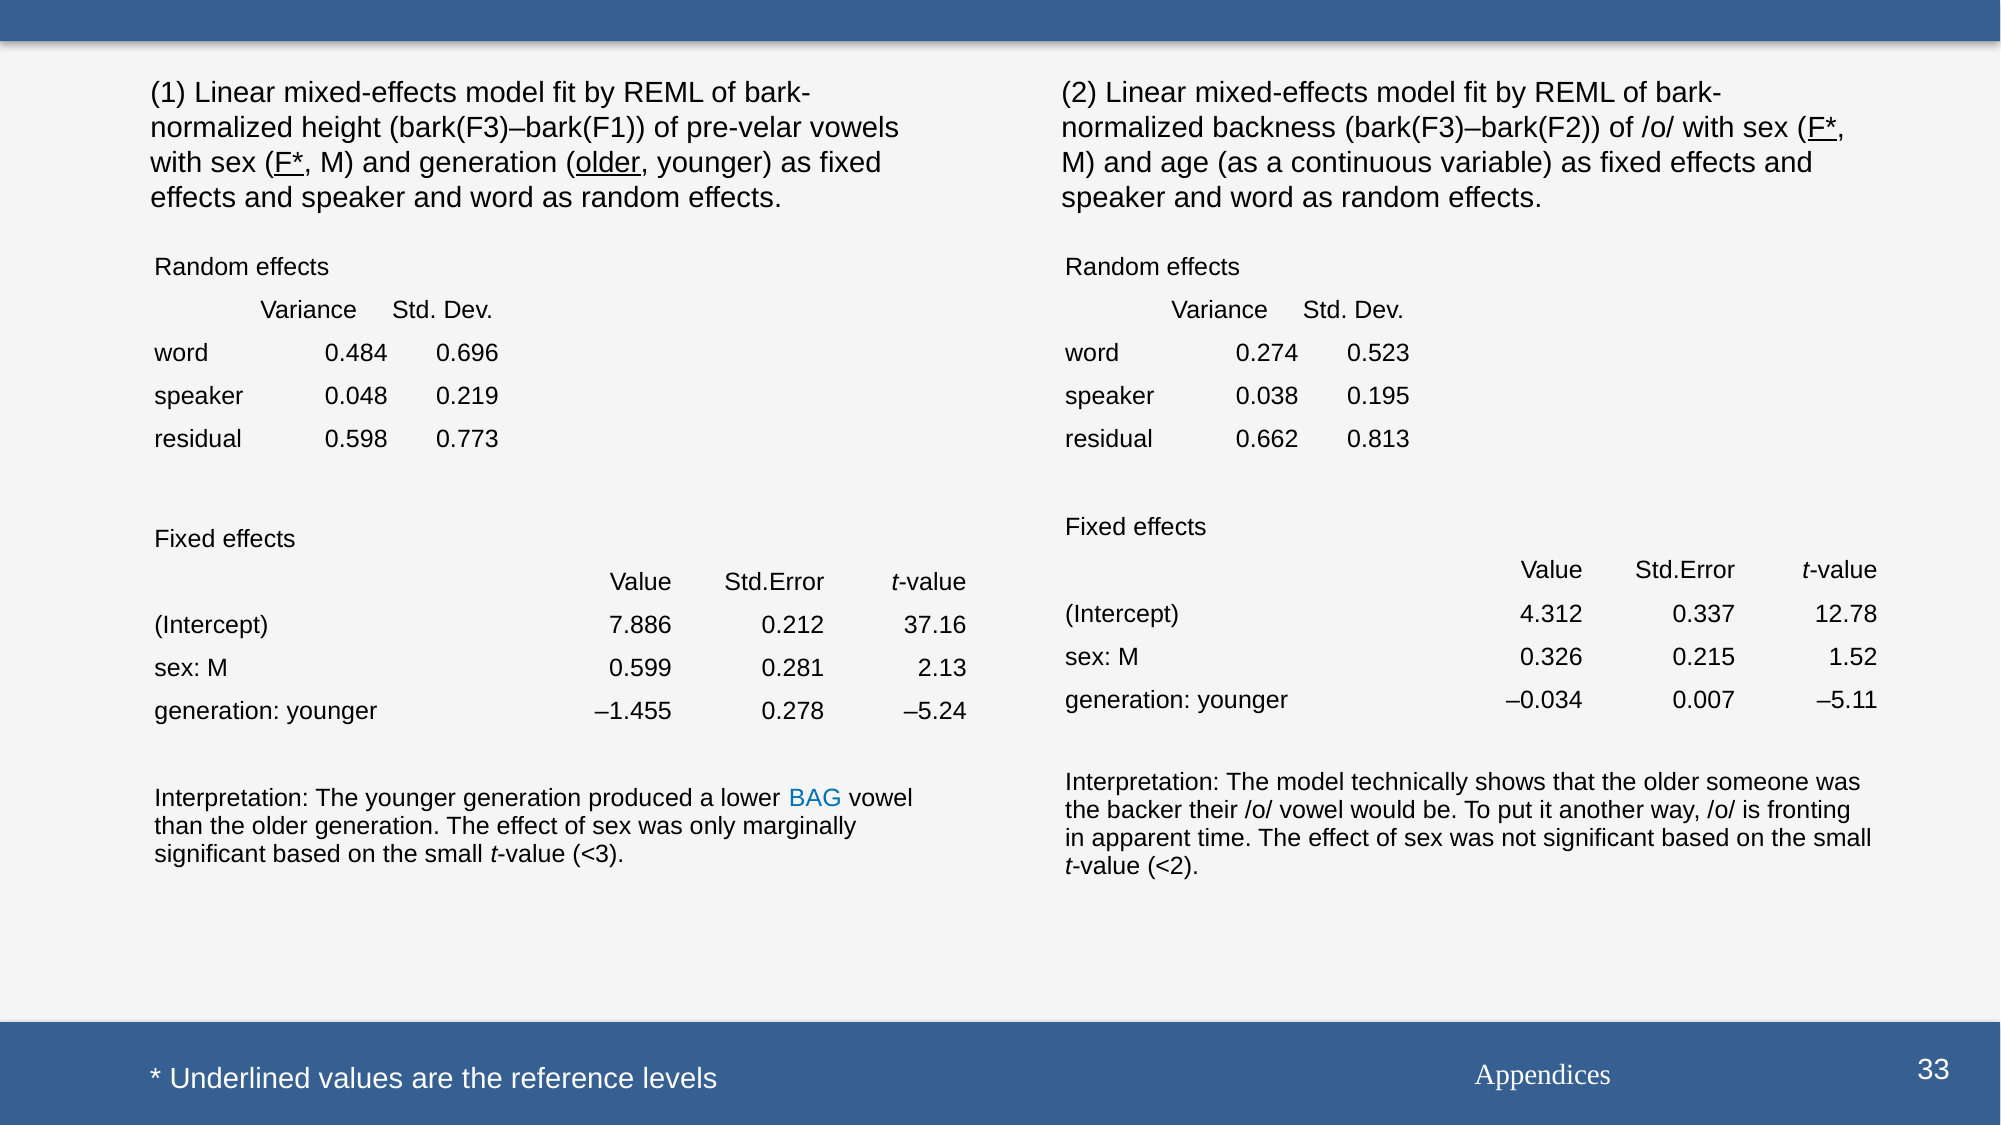

(1) Linear mixed-effects model fit by REML of bark-normalized height (bark(F3)–bark(F1)) of pre-velar vowels with sex (F*, M) and generation (older, younger) as fixed effects and speaker and word as random effects.
(2) Linear mixed-effects model fit by REML of bark-normalized backness (bark(F3)–bark(F2)) of /o/ with sex (F*, M) and age (as a continuous variable) as fixed effects and speaker and word as random effects.
| Random effects |  |  |
| --- | --- | --- |
|  | Variance | Std. Dev. |
| word | 0.484 | 0.696 |
| speaker | 0.048 | 0.219 |
| residual | 0.598 | 0.773 |
| Random effects |  |  |
| --- | --- | --- |
|  | Variance | Std. Dev. |
| word | 0.274 | 0.523 |
| speaker | 0.038 | 0.195 |
| residual | 0.662 | 0.813 |
| Fixed effects |  |  |  |
| --- | --- | --- | --- |
|  | Value | Std.Error | t-value |
| (Intercept) | 4.312 | 0.337 | 12.78 |
| sex: M | 0.326 | 0.215 | 1.52 |
| generation: younger | –0.034 | 0.007 | –5.11 |
| Interpretation: The model technically shows that the older someone was the backer their /o/ vowel would be. To put it another way, /o/ is fronting in apparent time. The effect of sex was not significant based on the small t-value (<2). |  |  |  |
| Fixed effects |  |  |  |
| --- | --- | --- | --- |
|  | Value | Std.Error | t-value |
| (Intercept) | 7.886 | 0.212 | 37.16 |
| sex: M | 0.599 | 0.281 | 2.13 |
| generation: younger | –1.455 | 0.278 | –5.24 |
| Interpretation: The younger generation produced a lower bag vowel than the older generation. The effect of sex was only marginally significant based on the small t-value (<3). |  |  |  |
Appendices
33
* Underlined values are the reference levels